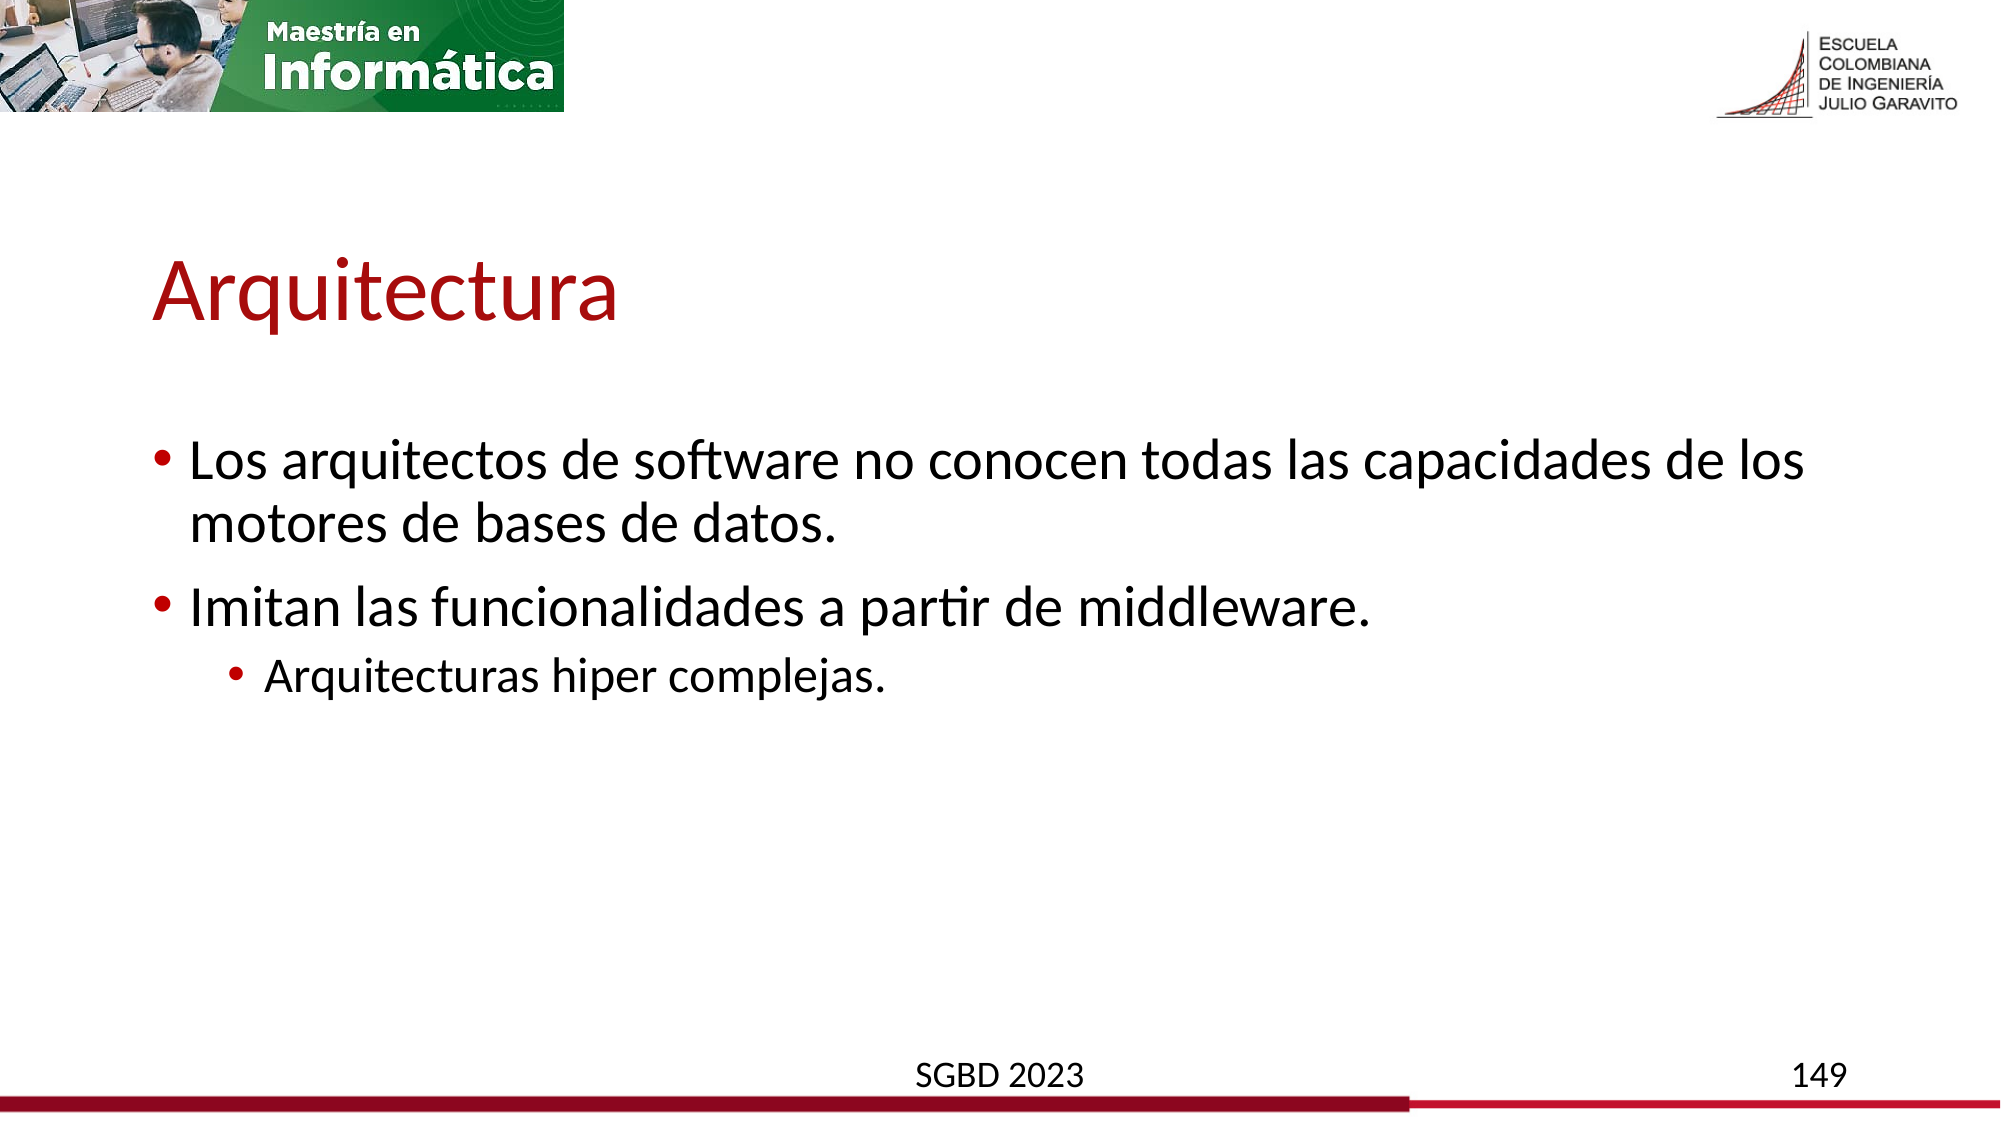

# Arquitectura
Los arquitectos de software no conocen todas las capacidades de los motores de bases de datos.
Imitan las funcionalidades a partir de middleware.
Arquitecturas hiper complejas.
SGBD 2023
149